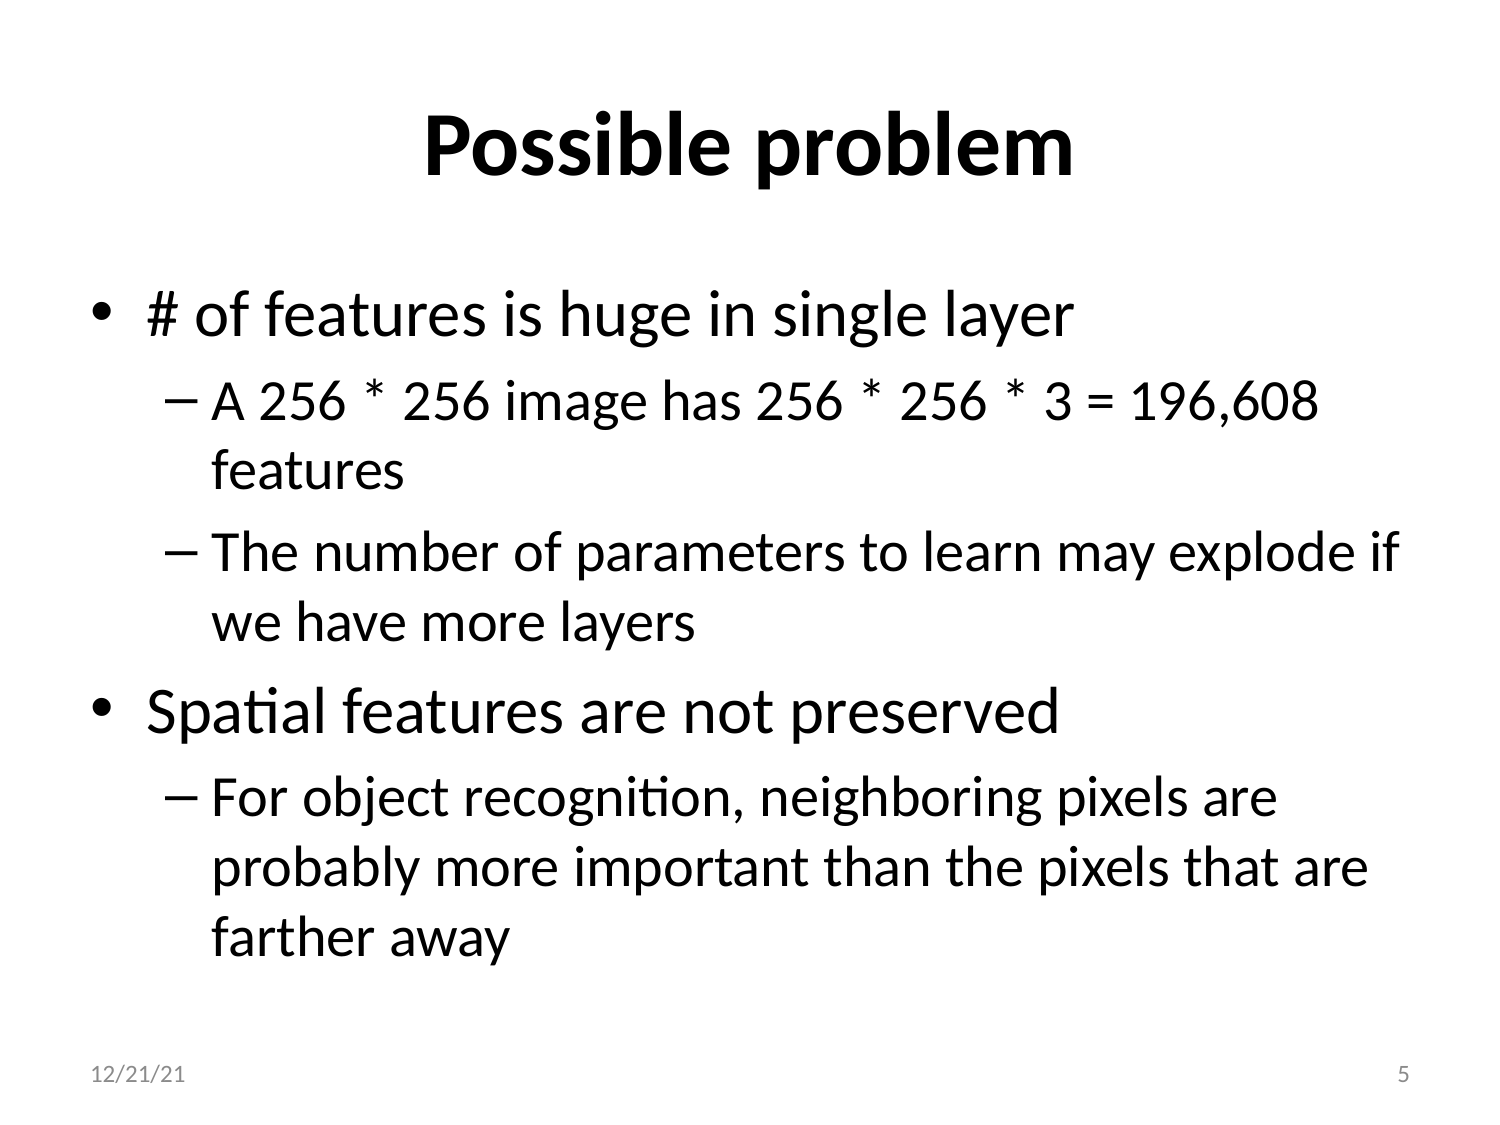

# Possible problem
# of features is huge in single layer
A 256 * 256 image has 256 * 256 * 3 = 196,608 features
The number of parameters to learn may explode if we have more layers
Spatial features are not preserved
For object recognition, neighboring pixels are probably more important than the pixels that are farther away
12/21/21
5